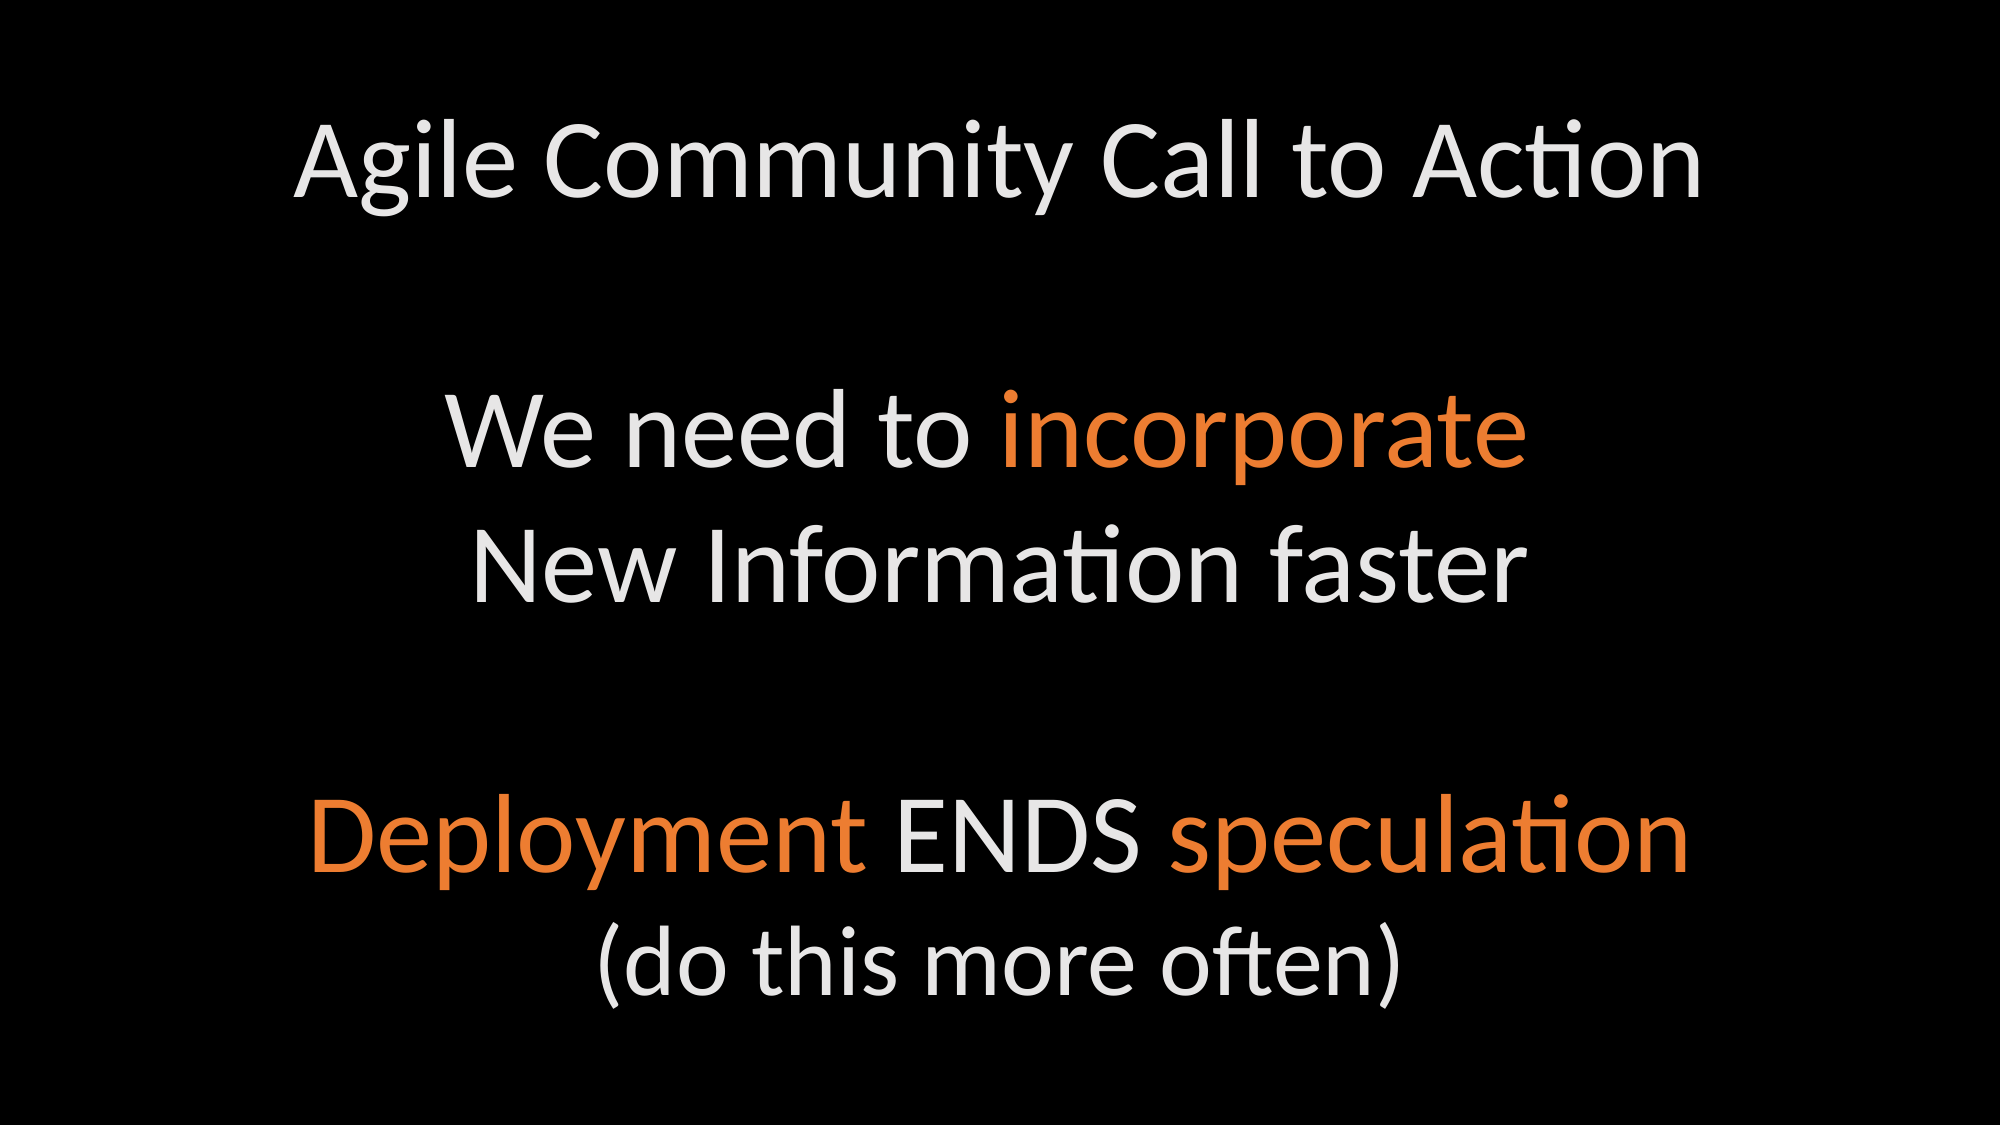

Agile Community Call to Action

We need to incorporate
New Information faster

Deployment ENDS speculation
(do this more often)